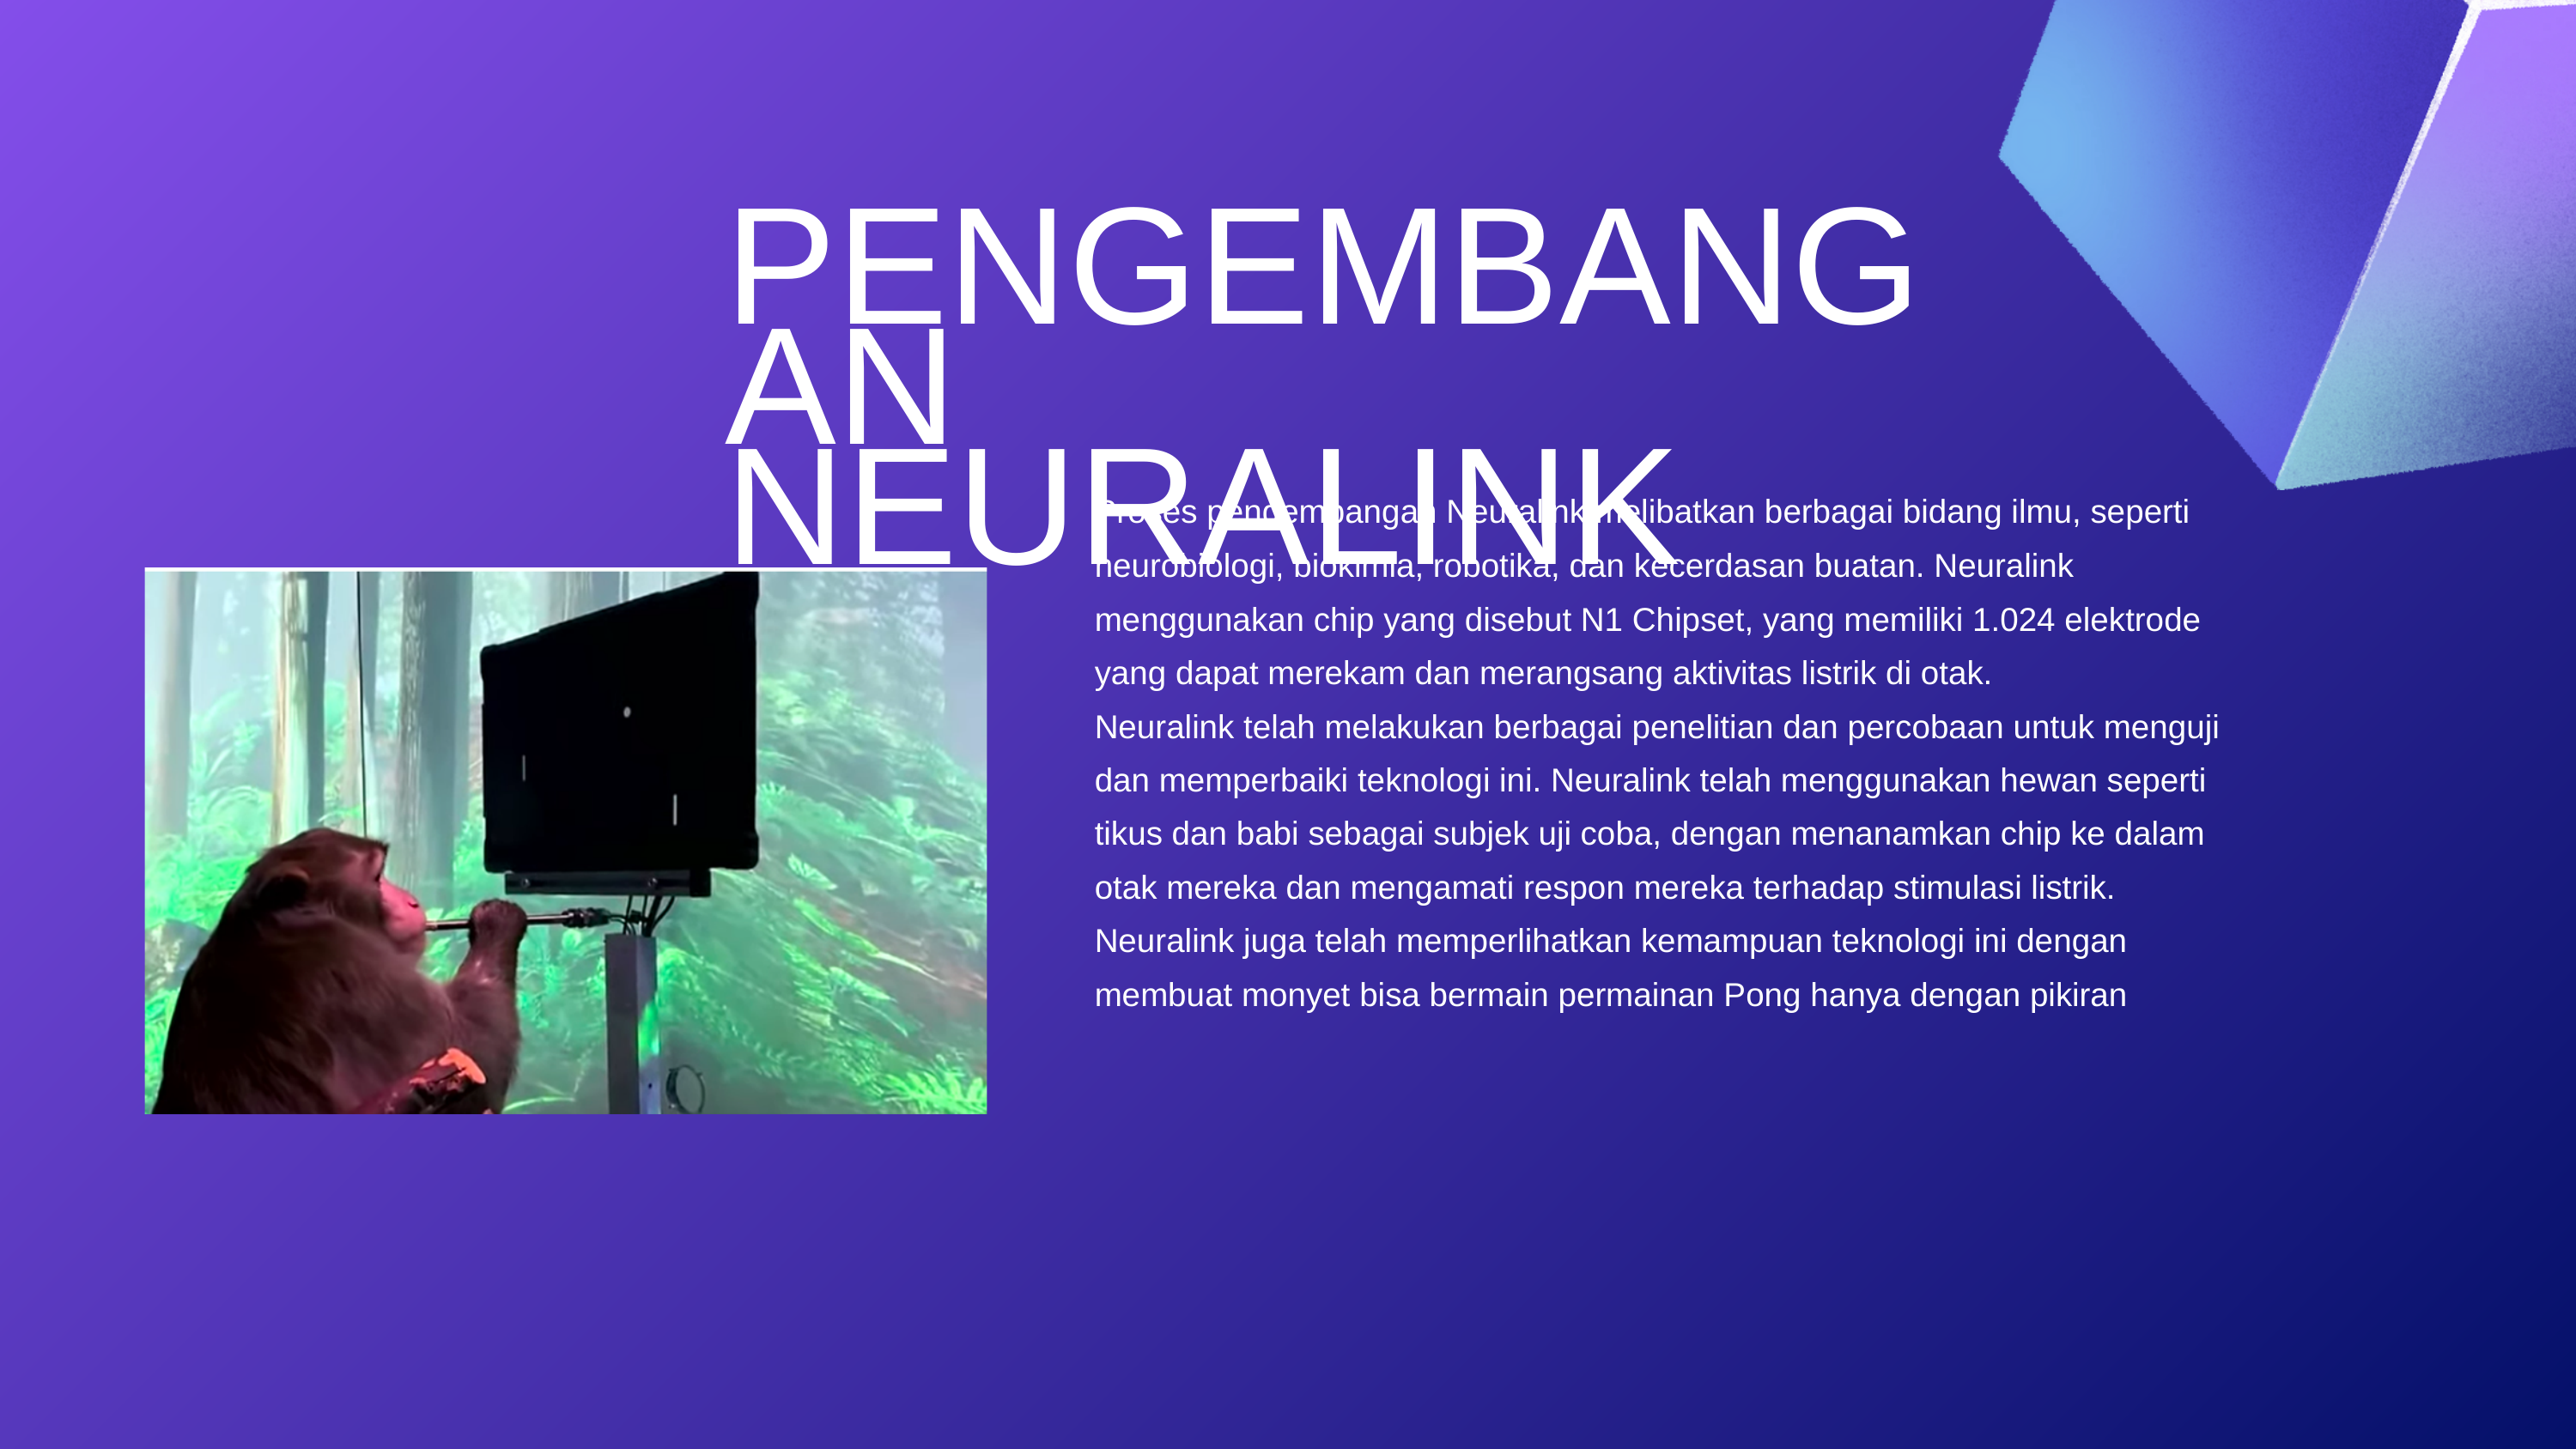

PENGEMBANGAN NEURALINK
Proses pengembangan Neuralink melibatkan berbagai bidang ilmu, seperti neurobiologi, biokimia, robotika, dan kecerdasan buatan. Neuralink menggunakan chip yang disebut N1 Chipset, yang memiliki 1.024 elektrode yang dapat merekam dan merangsang aktivitas listrik di otak.
Neuralink telah melakukan berbagai penelitian dan percobaan untuk menguji dan memperbaiki teknologi ini. Neuralink telah menggunakan hewan seperti tikus dan babi sebagai subjek uji coba, dengan menanamkan chip ke dalam otak mereka dan mengamati respon mereka terhadap stimulasi listrik. Neuralink juga telah memperlihatkan kemampuan teknologi ini dengan membuat monyet bisa bermain permainan Pong hanya dengan pikiran